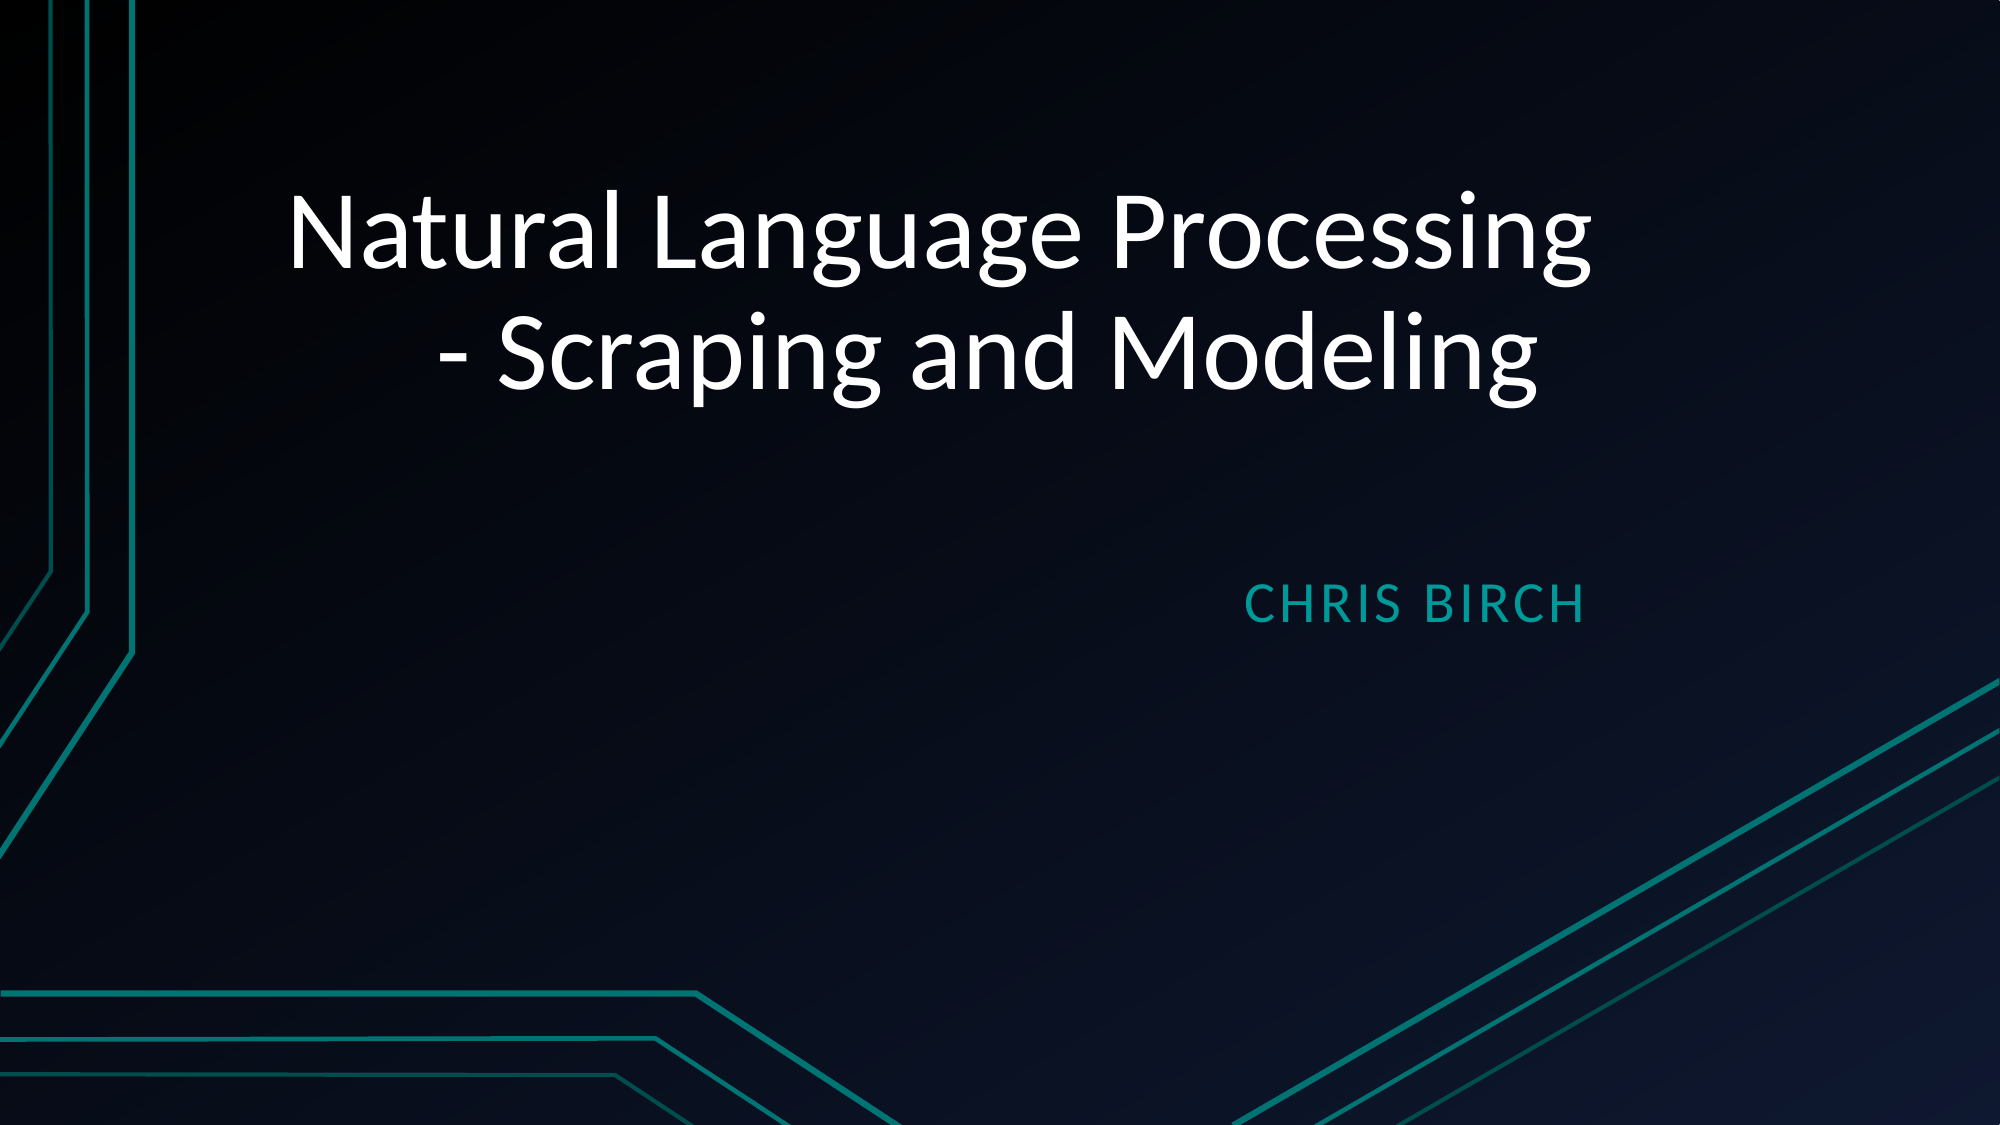

# Natural Language Processing - Scraping and Modeling
Chris birch